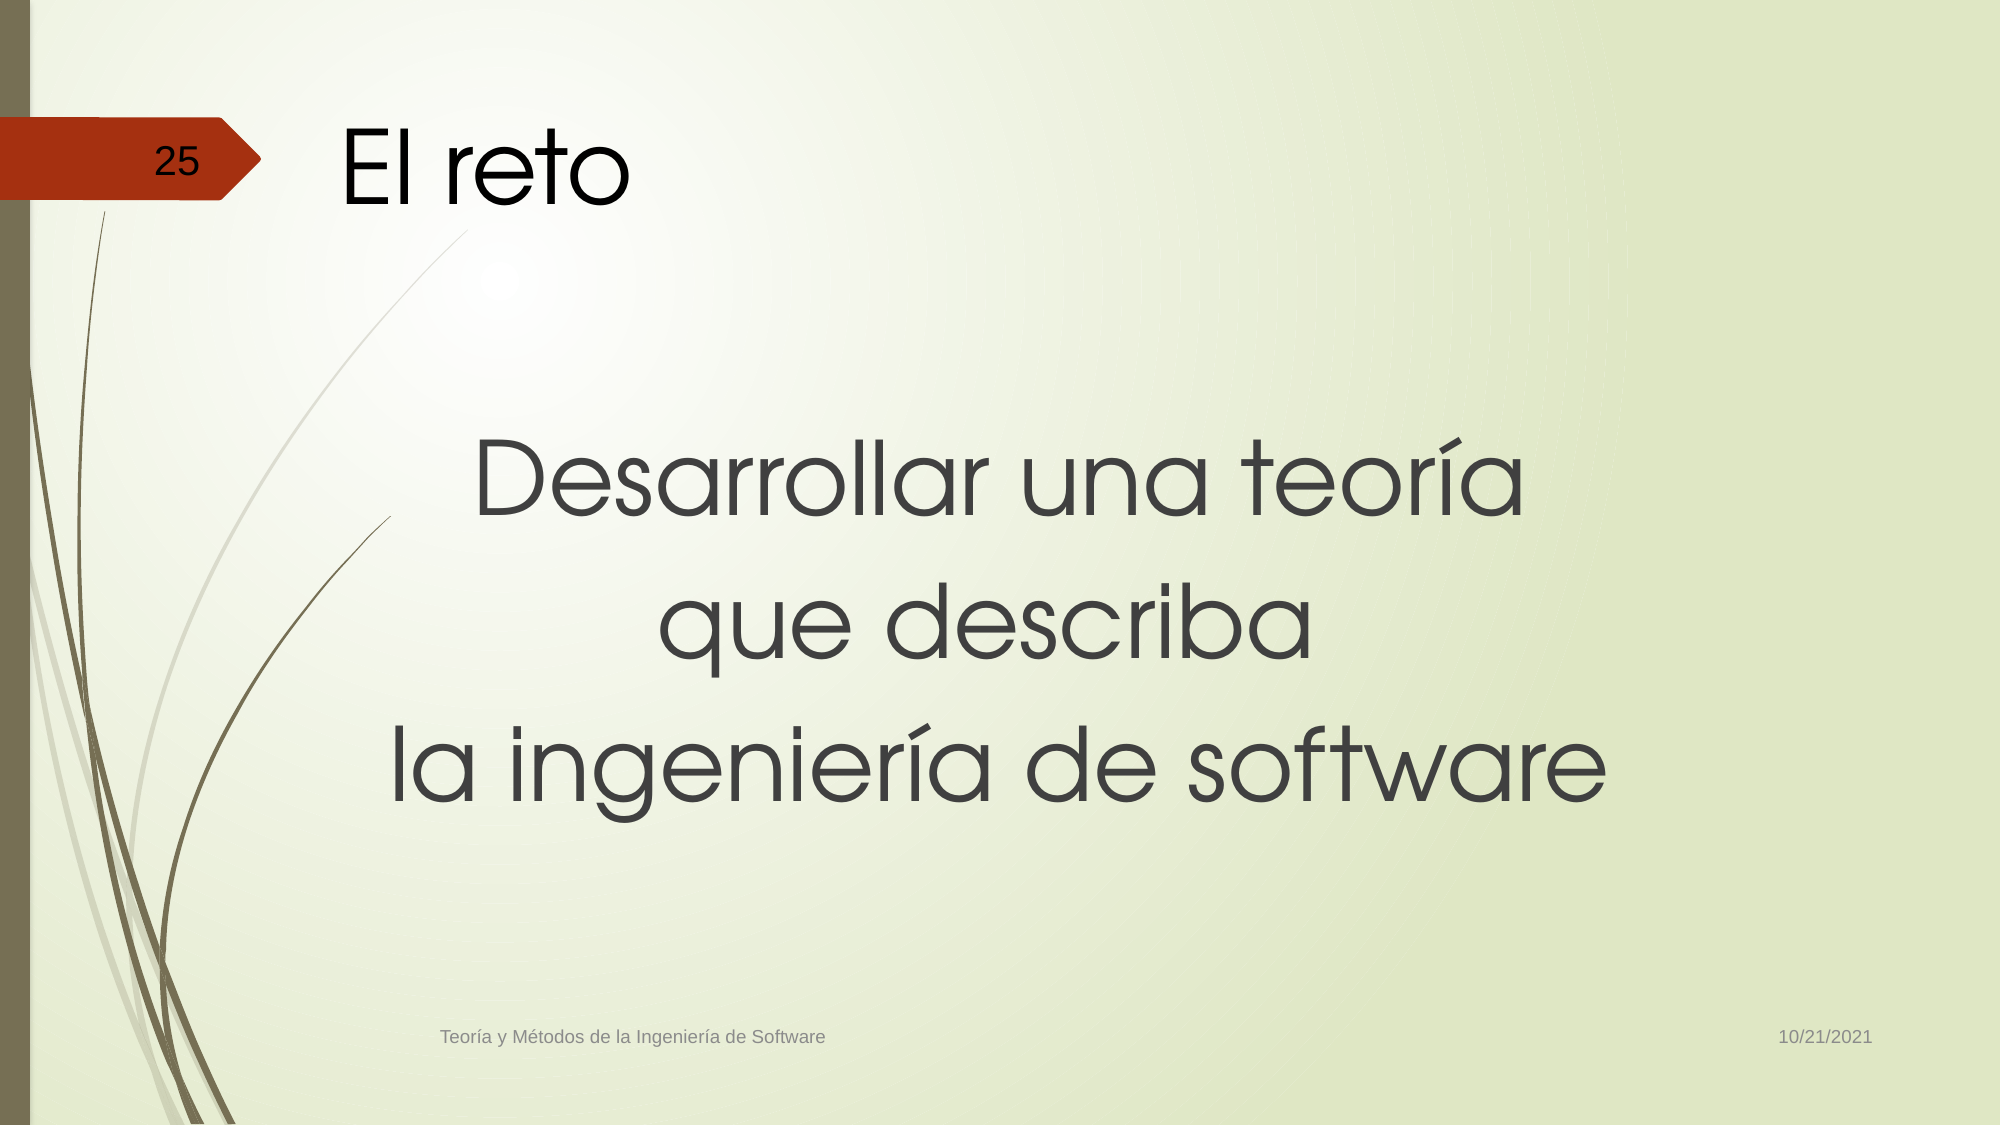

# El reto
25

Desarrollar una teoría
que describa
la ingeniería de software
10/21/2021
Teoría y Métodos de la Ingeniería de Software